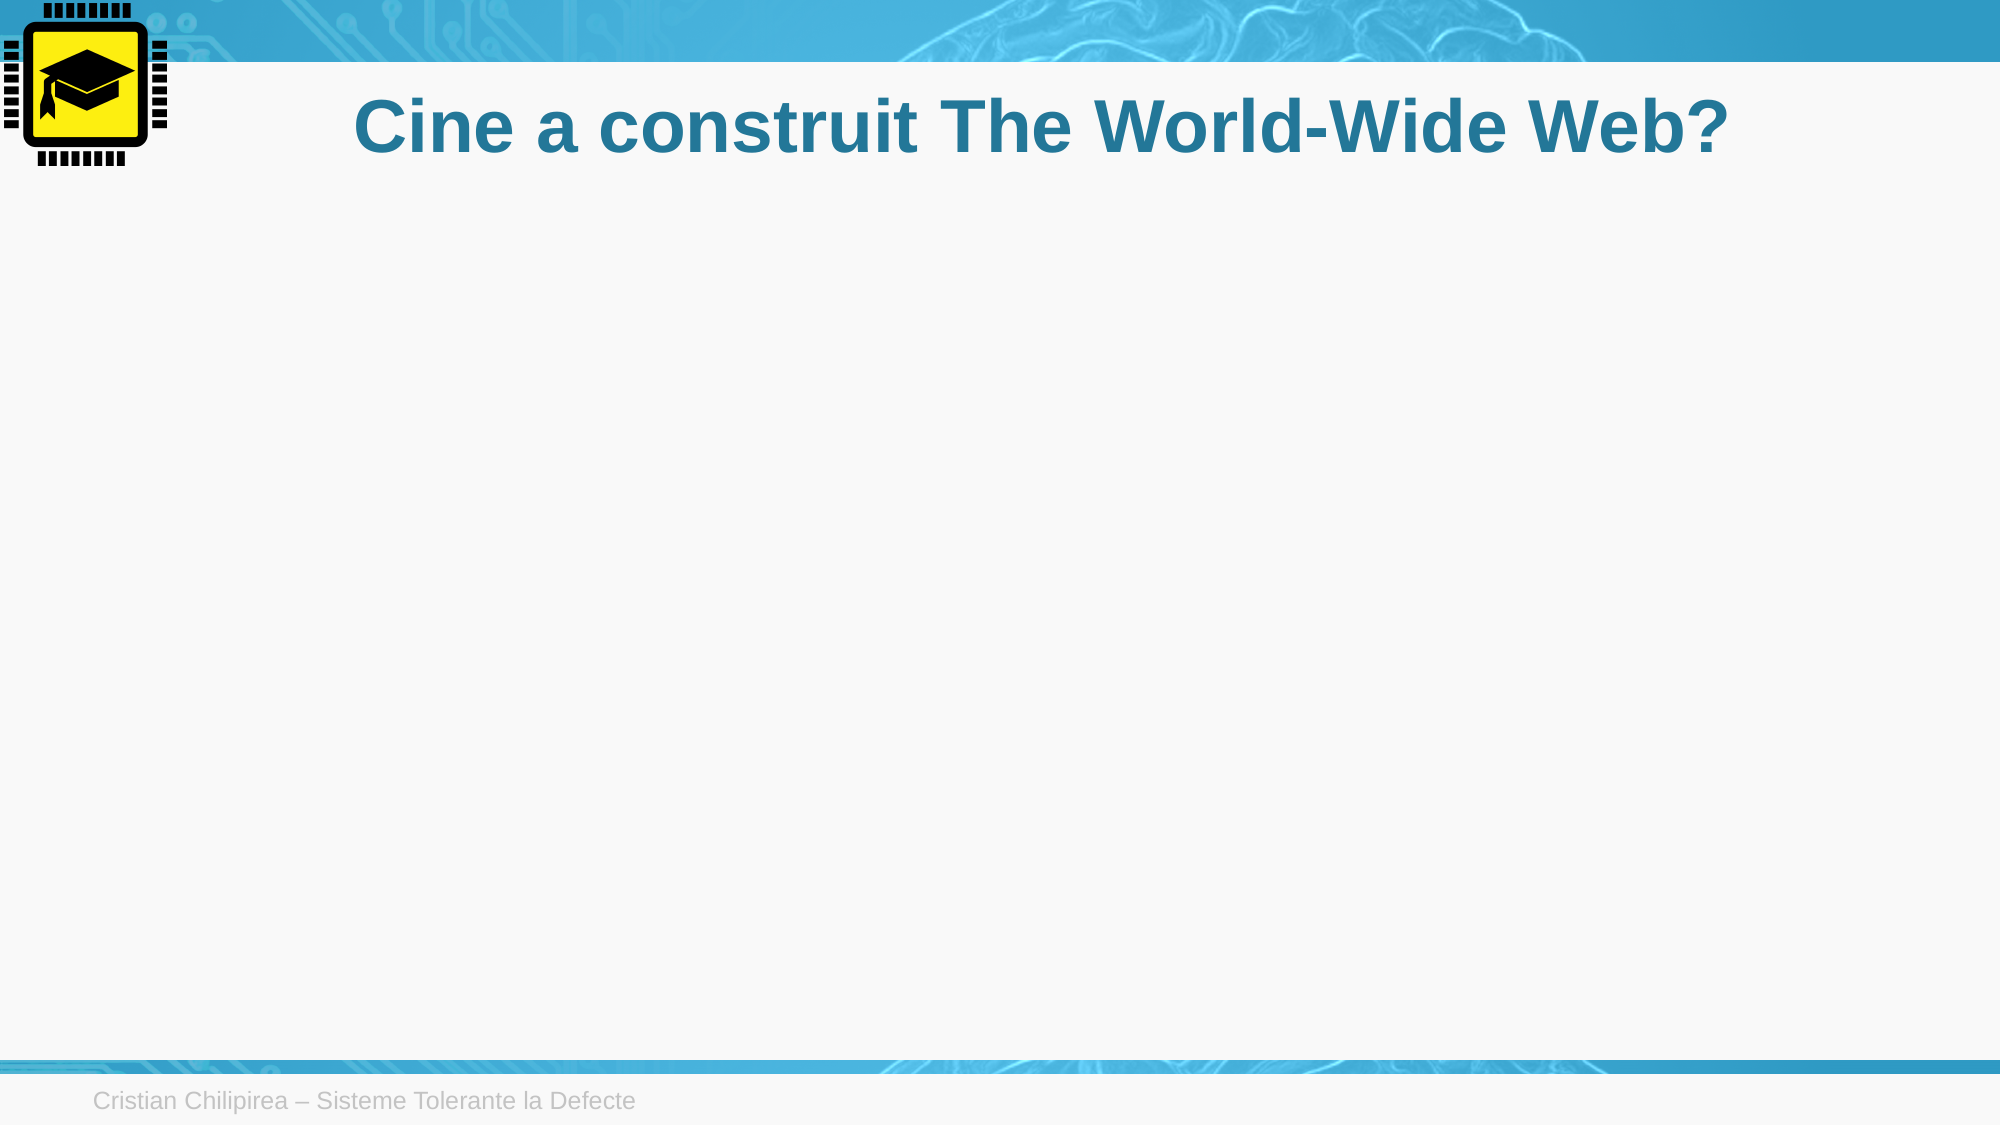

# Cine a construit The World-Wide Web?

Cristian Chilipirea – Sisteme Tolerante la Defecte